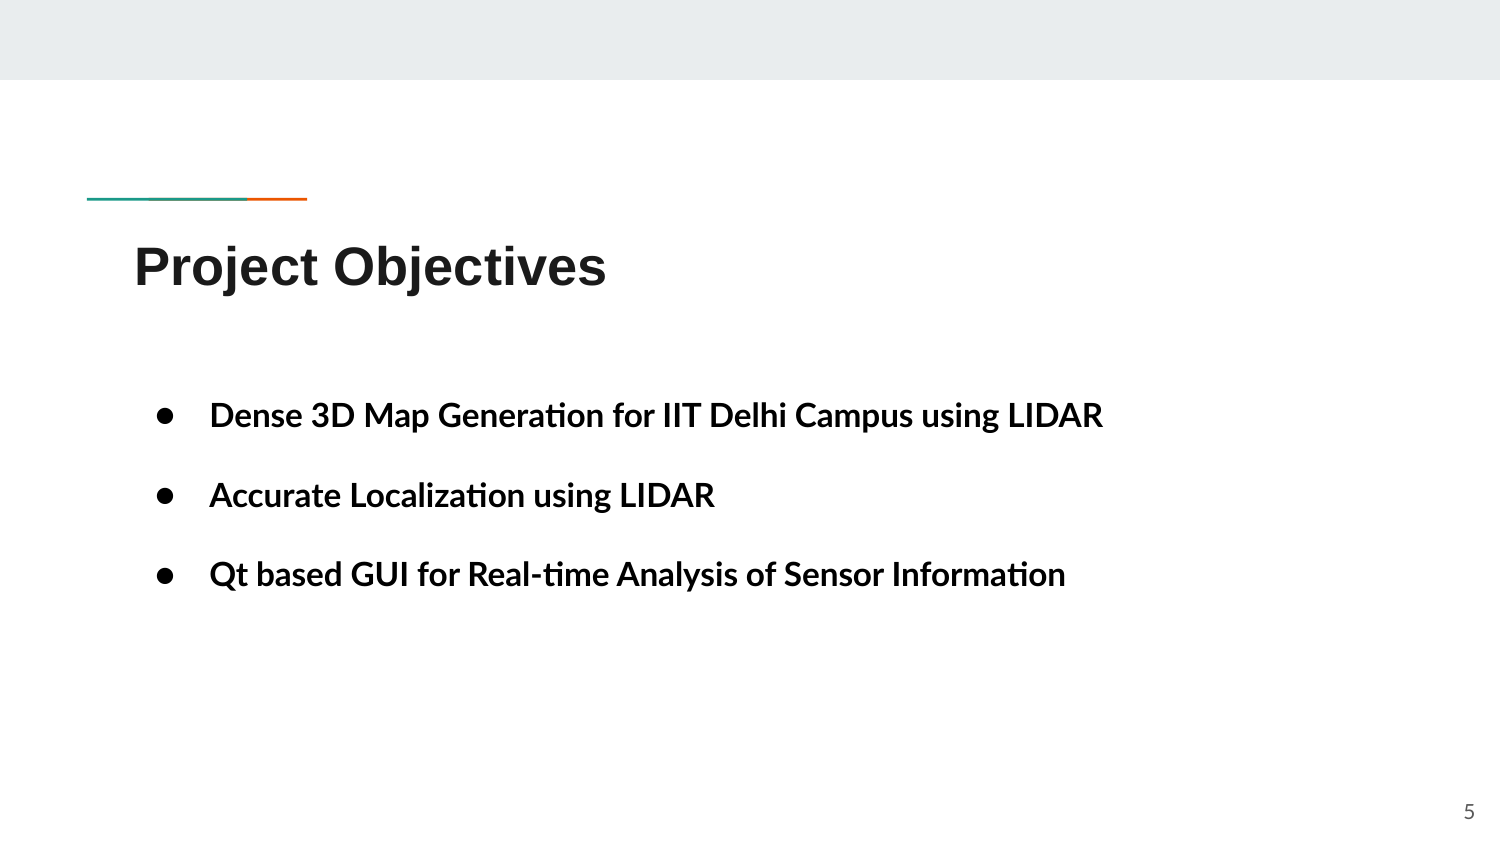

# Project Objectives

Dense 3D Map Generation for IIT Delhi Campus using LIDAR
Accurate Localization using LIDAR
Qt based GUI for Real-time Analysis of Sensor Information
5